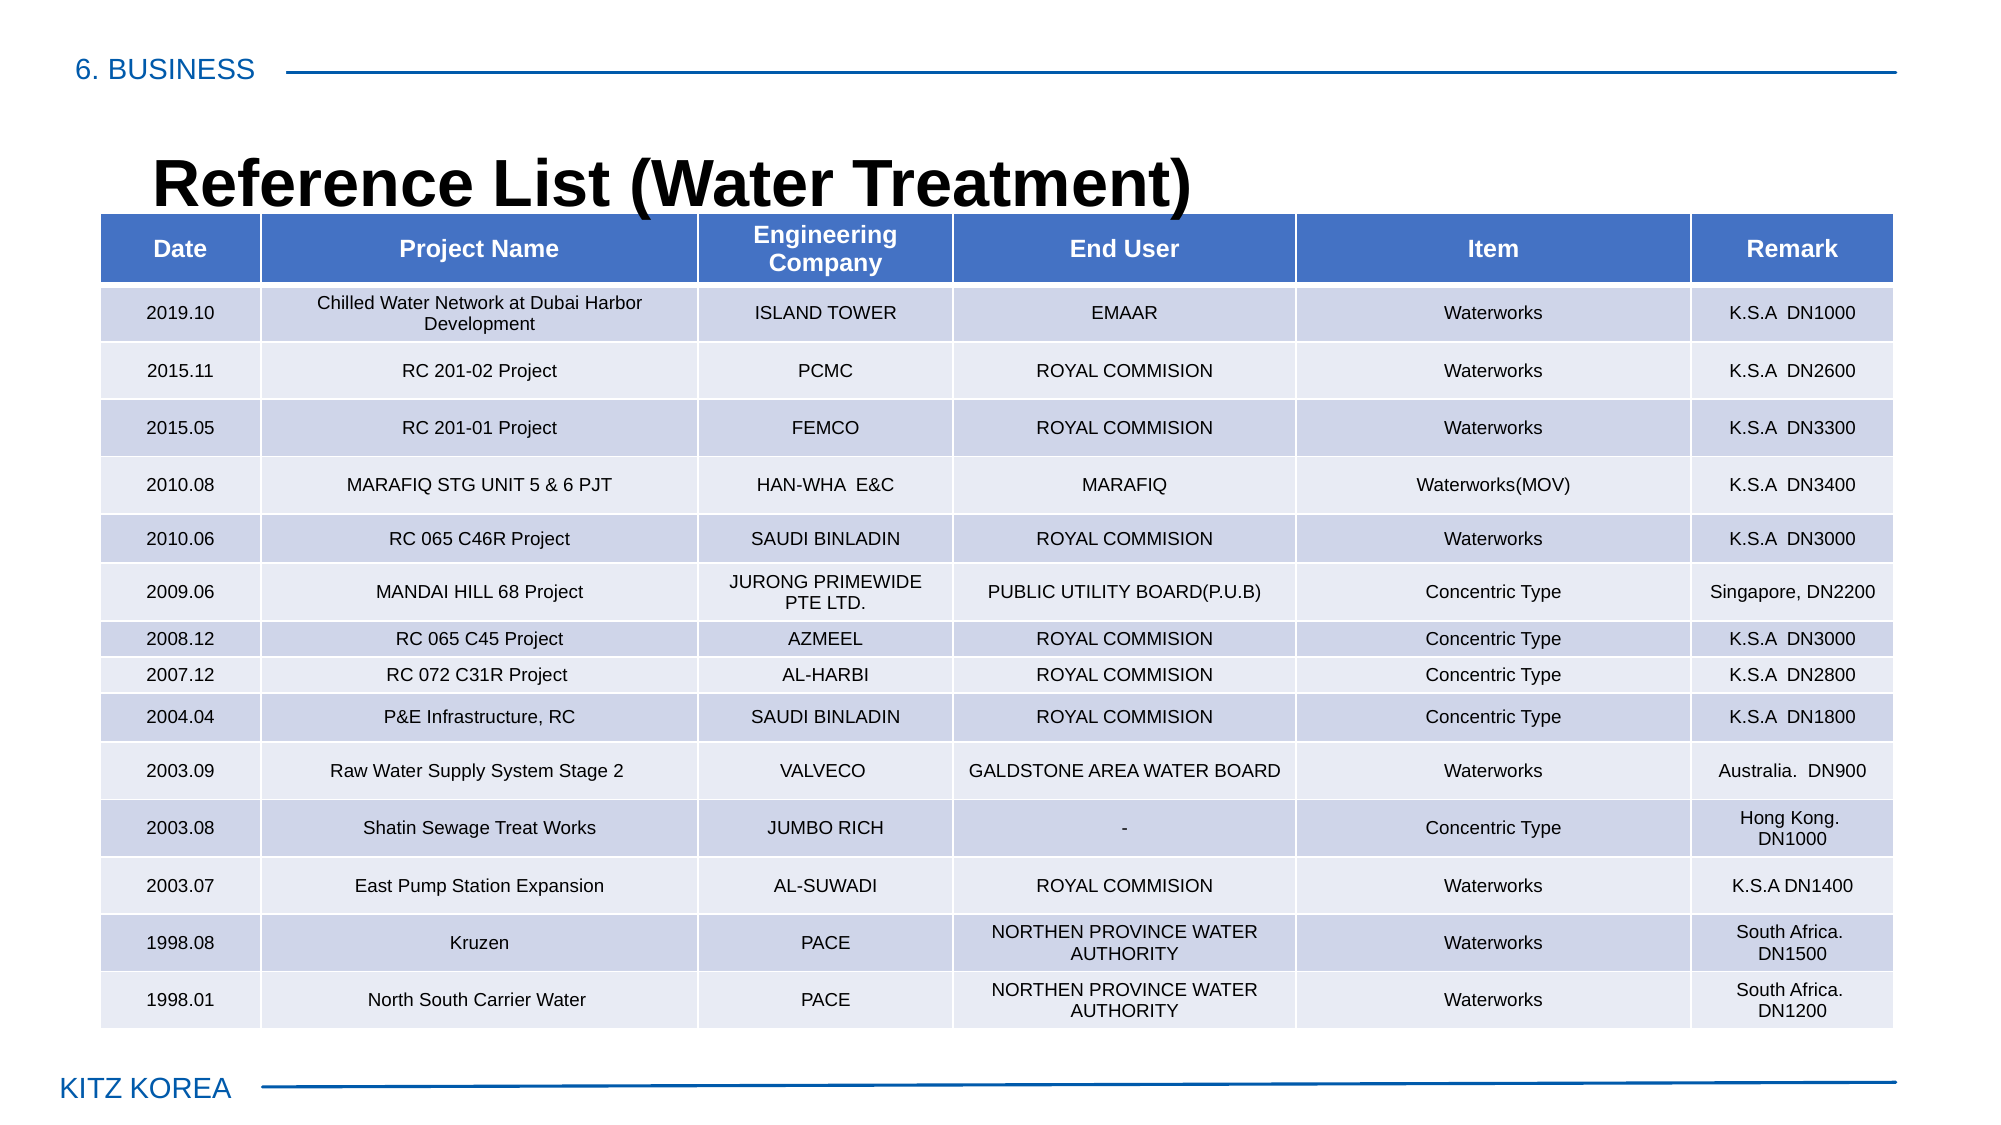

6. BUSINESS
# Reference List (Water Treatment)
| Date | Project Name | Engineering Company | End User | Item | Remark |
| --- | --- | --- | --- | --- | --- |
| 2019.10 | Chilled Water Network at Dubai Harbor Development | ISLAND TOWER | EMAAR | Waterworks | K.S.A DN1000 |
| 2015.11 | RC 201-02 Project | PCMC | ROYAL COMMISION | Waterworks | K.S.A DN2600 |
| 2015.05 | RC 201-01 Project | FEMCO | ROYAL COMMISION | Waterworks | K.S.A DN3300 |
| 2010.08 | MARAFIQ STG UNIT 5 & 6 PJT | HAN-WHA E&C | MARAFIQ | Waterworks(MOV) | K.S.A DN3400 |
| 2010.06 | RC 065 C46R Project | SAUDI BINLADIN | ROYAL COMMISION | Waterworks | K.S.A DN3000 |
| 2009.06 | MANDAI HILL 68 Project | JURONG PRIMEWIDE PTE LTD. | PUBLIC UTILITY BOARD(P.U.B) | Concentric Type | Singapore, DN2200 |
| 2008.12 | RC 065 C45 Project | AZMEEL | ROYAL COMMISION | Concentric Type | K.S.A DN3000 |
| 2007.12 | RC 072 C31R Project | AL-HARBI | ROYAL COMMISION | Concentric Type | K.S.A DN2800 |
| 2004.04 | P&E Infrastructure, RC | SAUDI BINLADIN | ROYAL COMMISION | Concentric Type | K.S.A DN1800 |
| 2003.09 | Raw Water Supply System Stage 2 | VALVECO | GALDSTONE AREA WATER BOARD | Waterworks | Australia. DN900 |
| 2003.08 | Shatin Sewage Treat Works | JUMBO RICH | - | Concentric Type | Hong Kong. DN1000 |
| 2003.07 | East Pump Station Expansion | AL-SUWADI | ROYAL COMMISION | Waterworks | K.S.A DN1400 |
| 1998.08 | Kruzen | PACE | NORTHEN PROVINCE WATER AUTHORITY | Waterworks | South Africa. DN1500 |
| 1998.01 | North South Carrier Water | PACE | NORTHEN PROVINCE WATER AUTHORITY | Waterworks | South Africa. DN1200 |